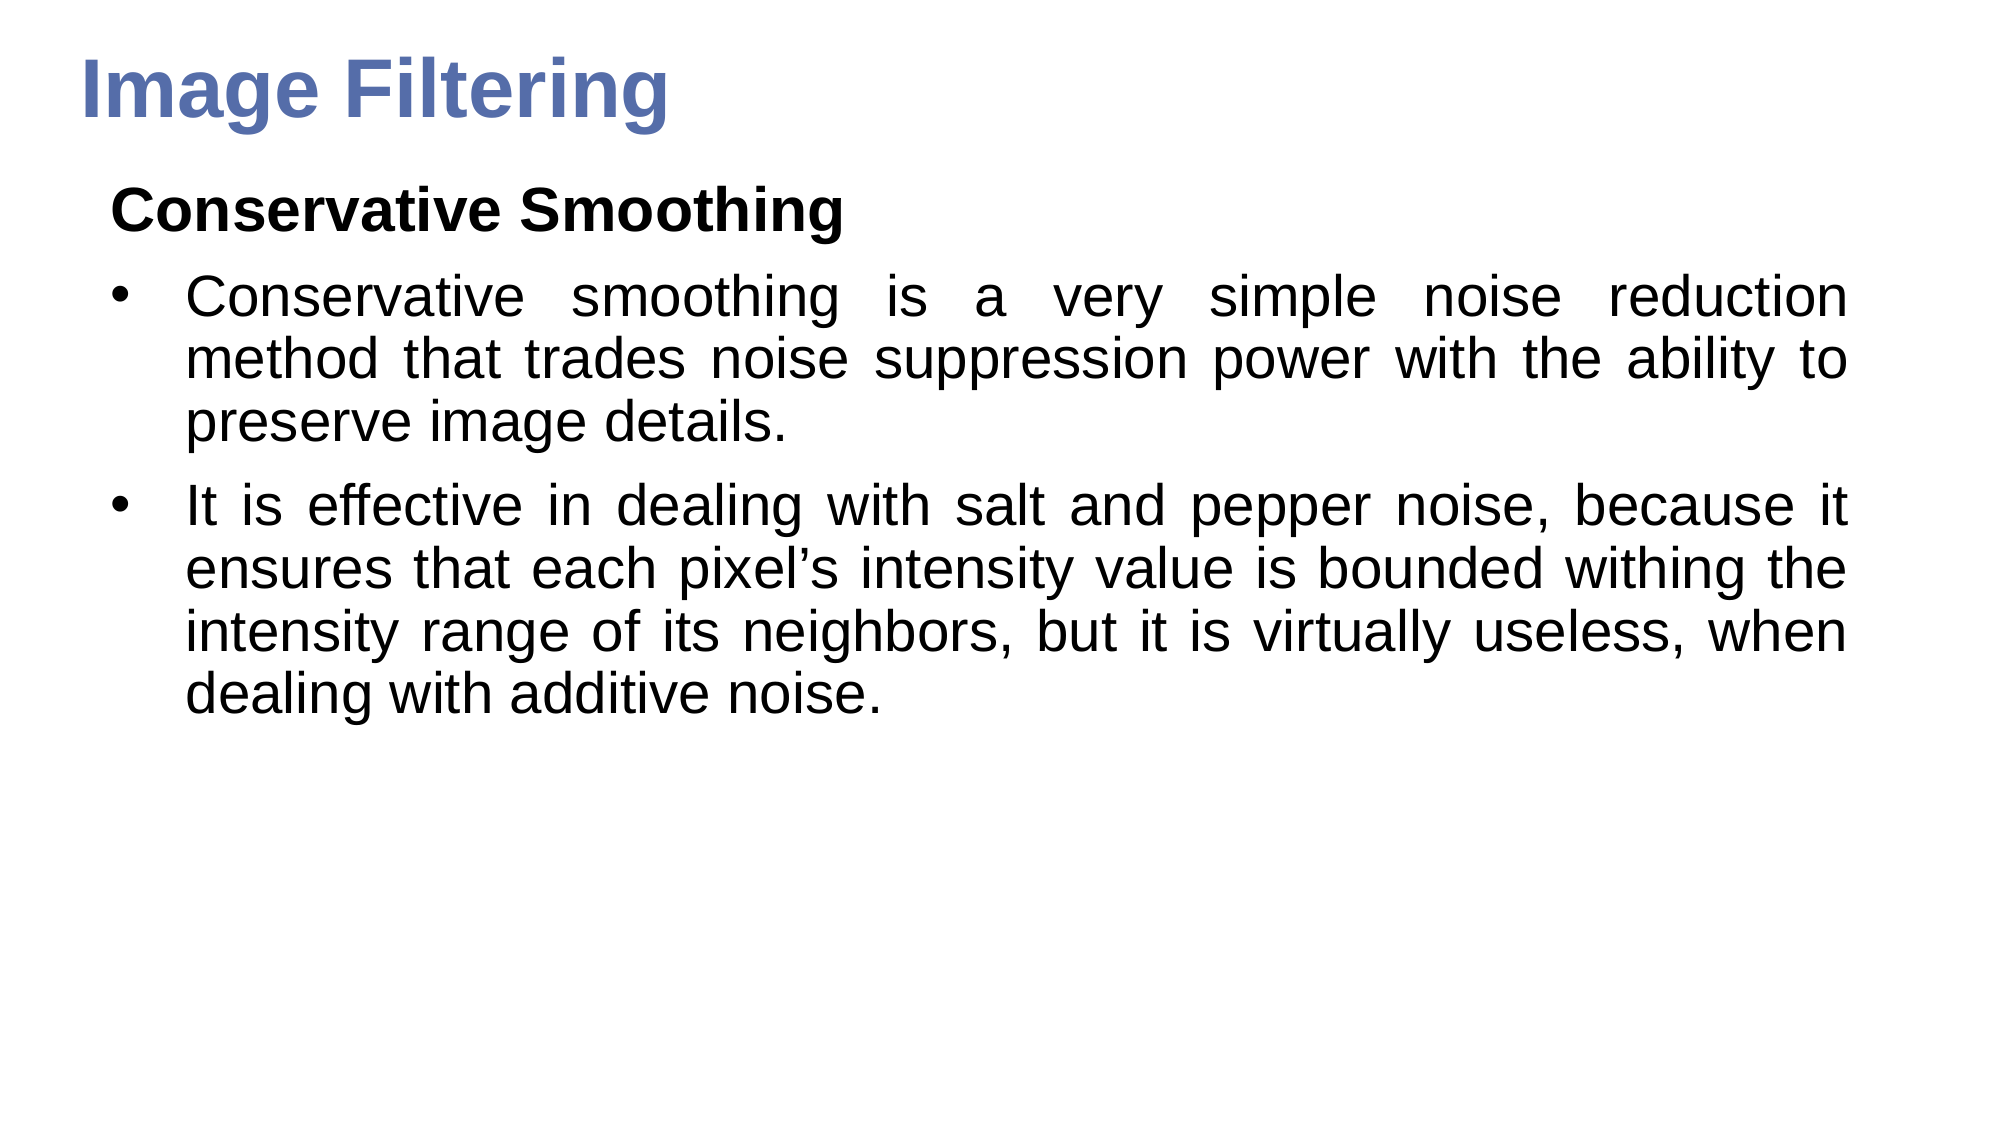

# Image Filtering
Conservative Smoothing
Conservative smoothing is a very simple noise reduction method that trades noise suppression power with the ability to preserve image details.
It is effective in dealing with salt and pepper noise, because it ensures that each pixel’s intensity value is bounded withing the intensity range of its neighbors, but it is virtually useless, when dealing with additive noise.